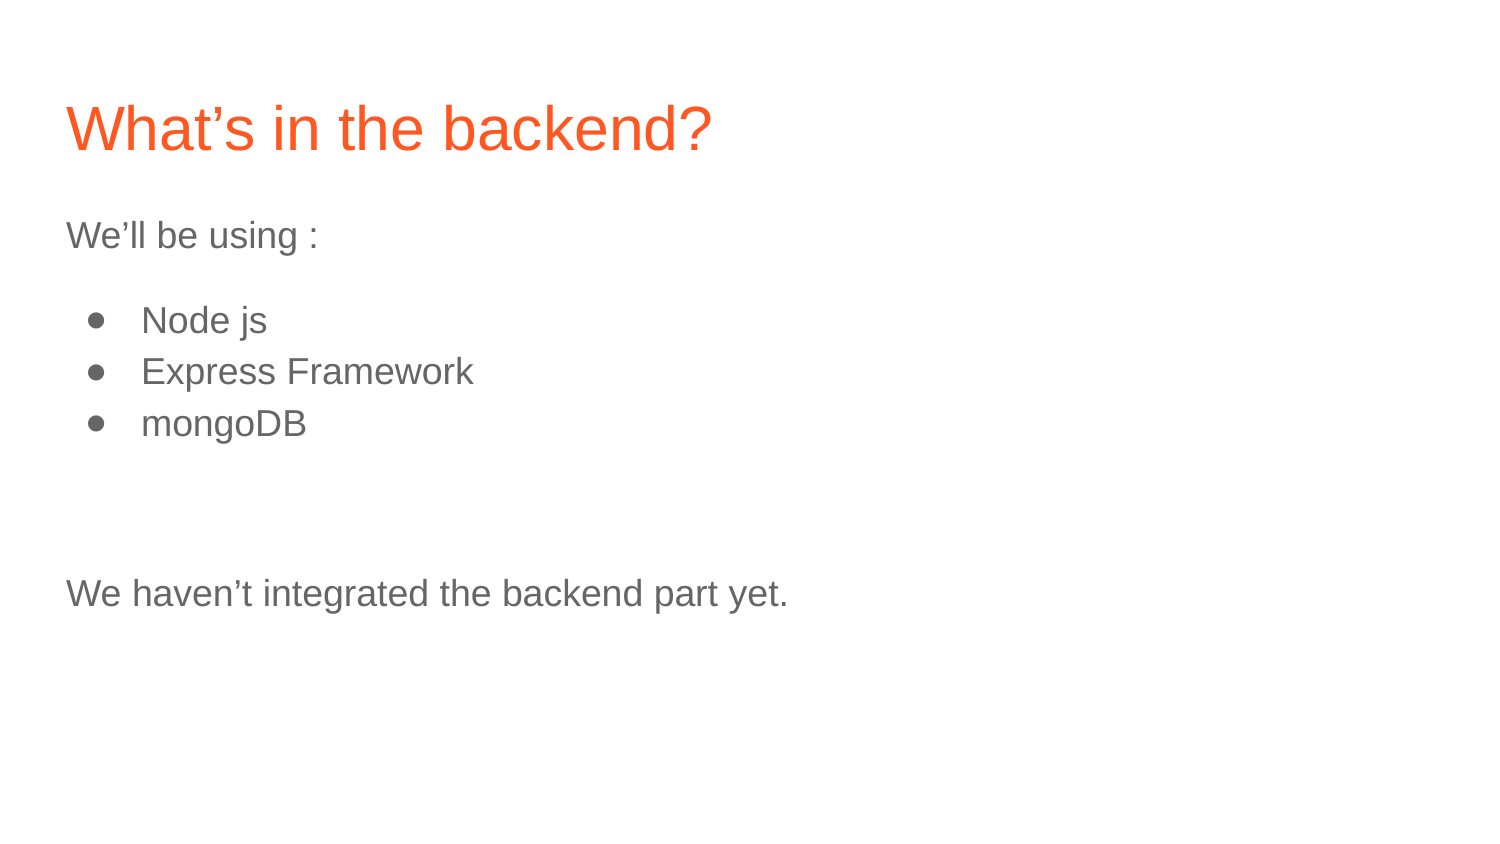

# What’s in the backend?
We’ll be using :
Node js
Express Framework
mongoDB

We haven’t integrated the backend part yet.